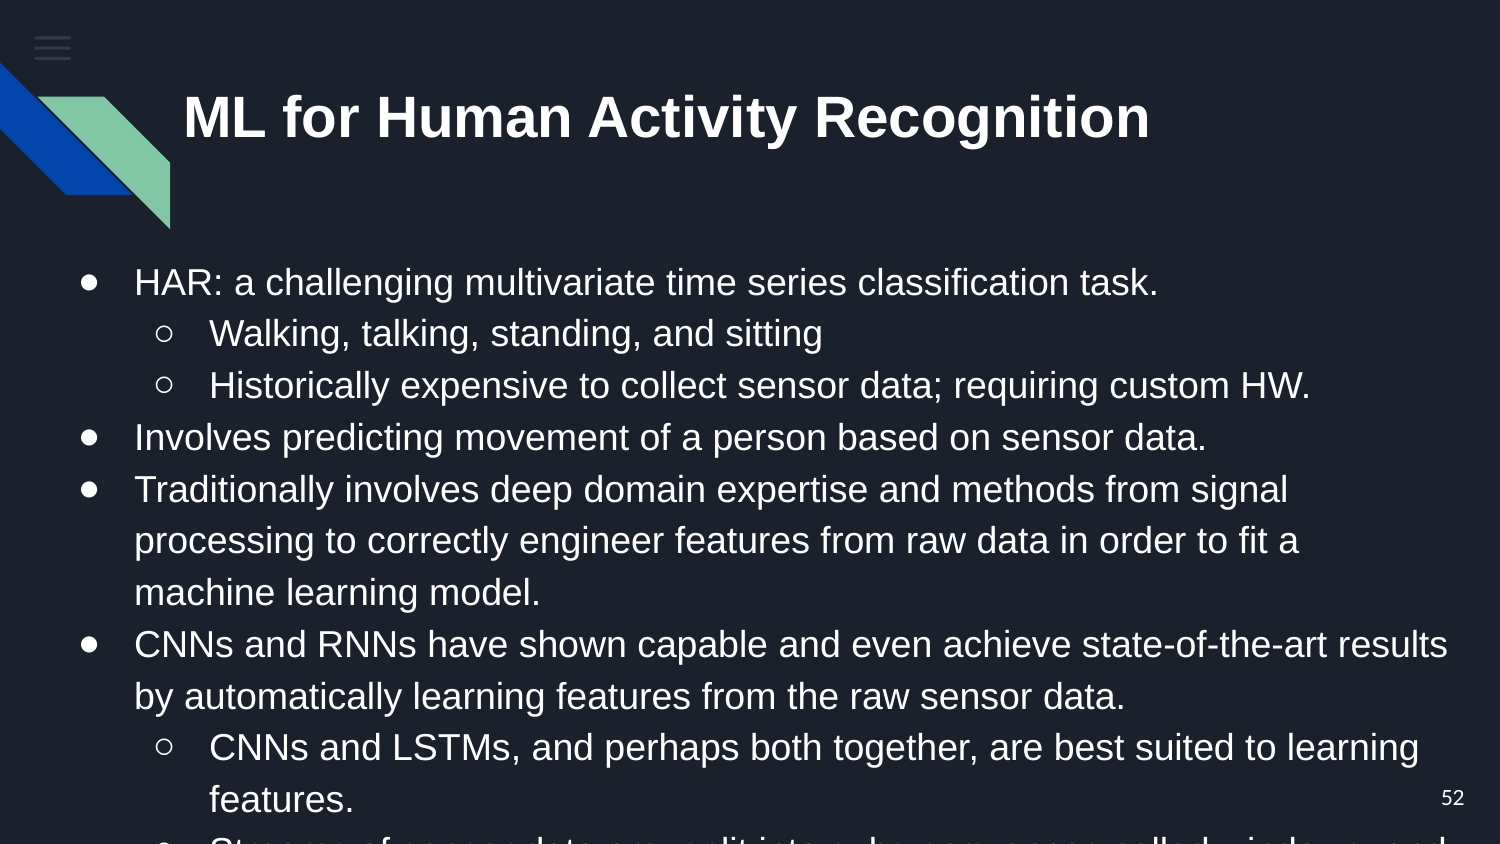

# ML for Human Activity Recognition
HAR: a challenging multivariate time series classification task.
Walking, talking, standing, and sitting
Historically expensive to collect sensor data; requiring custom HW.
Involves predicting movement of a person based on sensor data.
Traditionally involves deep domain expertise and methods from signal processing to correctly engineer features from raw data in order to fit a machine learning model.
CNNs and RNNs have shown capable and even achieve state-of-the-art results by automatically learning features from the raw sensor data.
CNNs and LSTMs, and perhaps both together, are best suited to learning features.
Streams of sensor data are  split into subs-sequences called windows, and each window is associated with a broader activity.

52